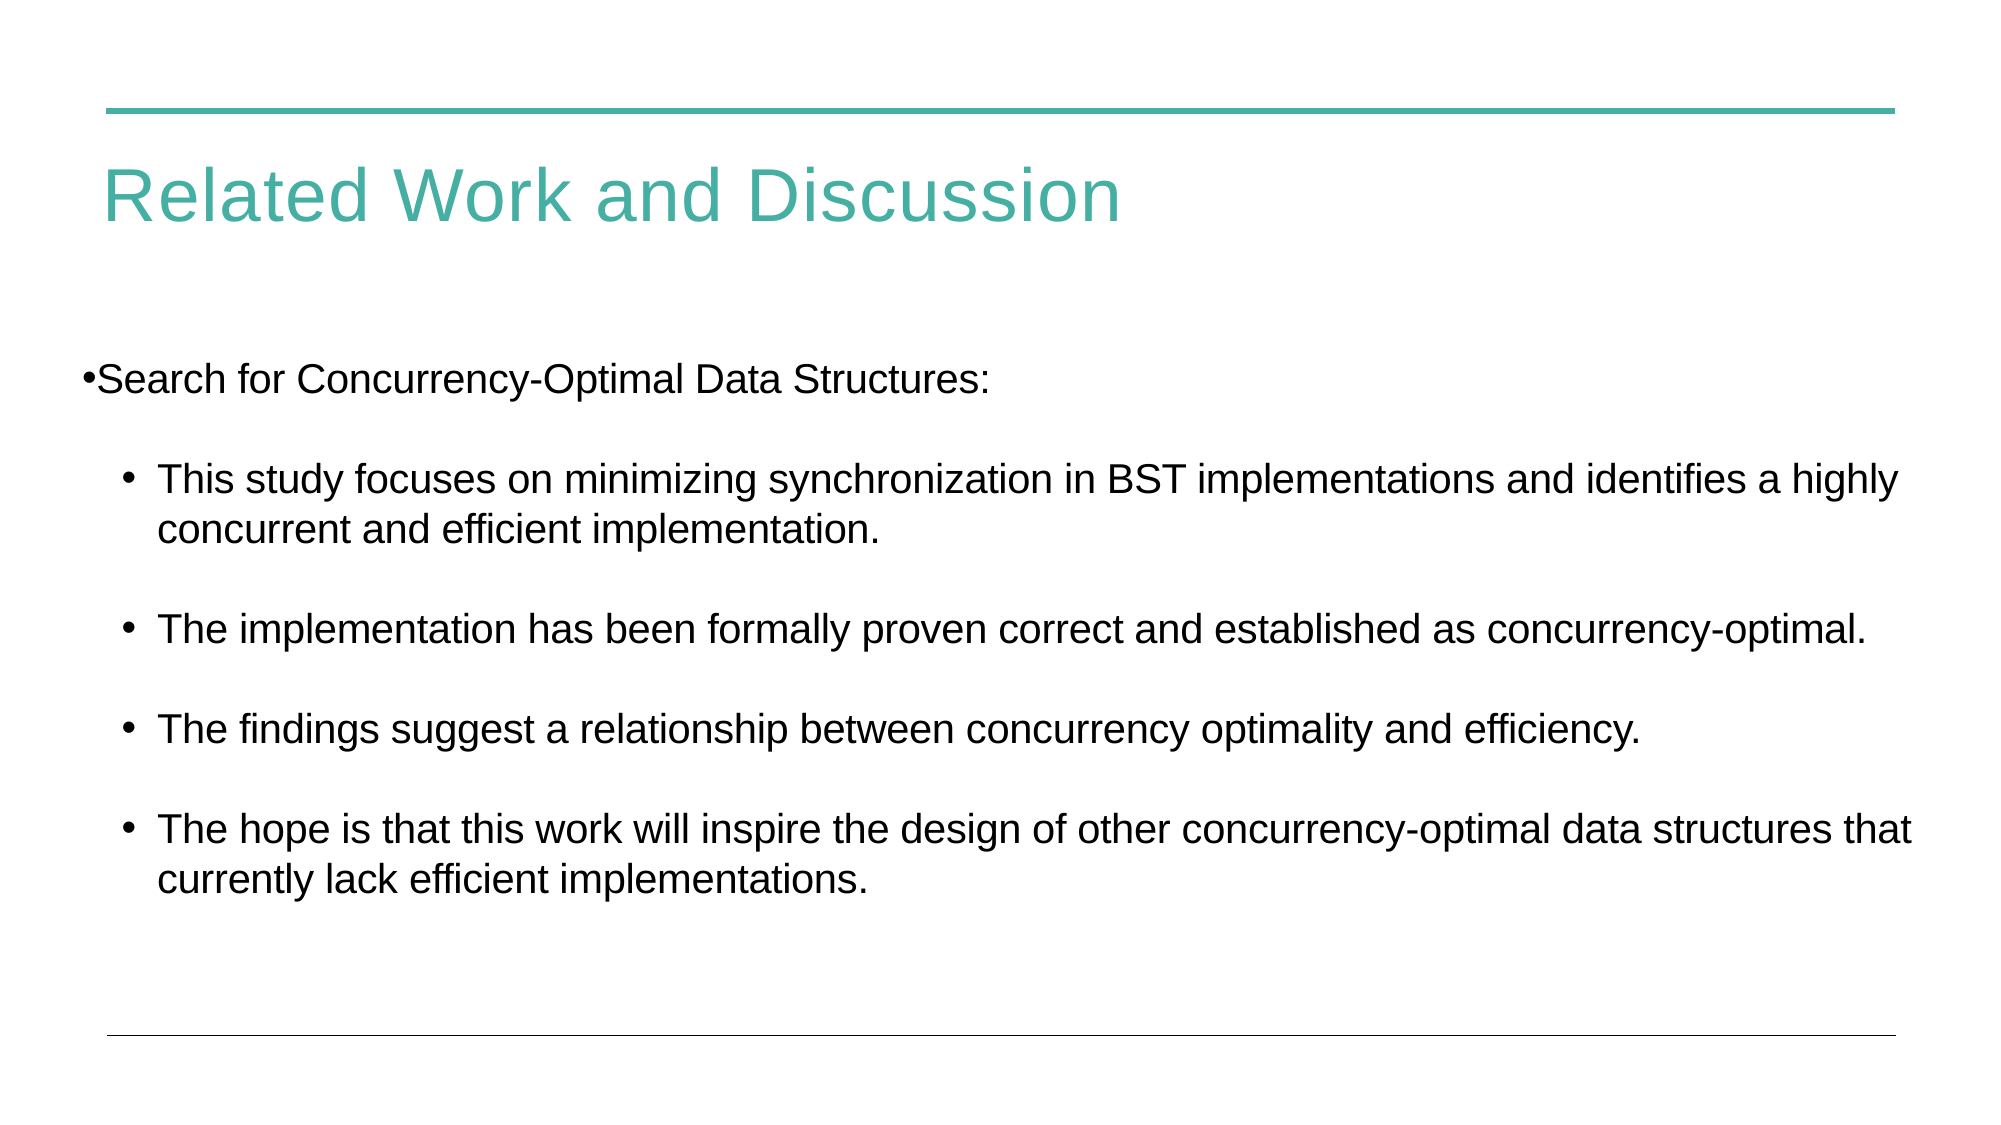

# Related Work and Discussion

Search for Concurrency-Optimal Data Structures:

This study focuses on minimizing synchronization in BST implementations and identifies a highly concurrent and efficient implementation.

The implementation has been formally proven correct and established as concurrency-optimal.

The findings suggest a relationship between concurrency optimality and efficiency.

The hope is that this work will inspire the design of other concurrency-optimal data structures that currently lack efficient implementations.